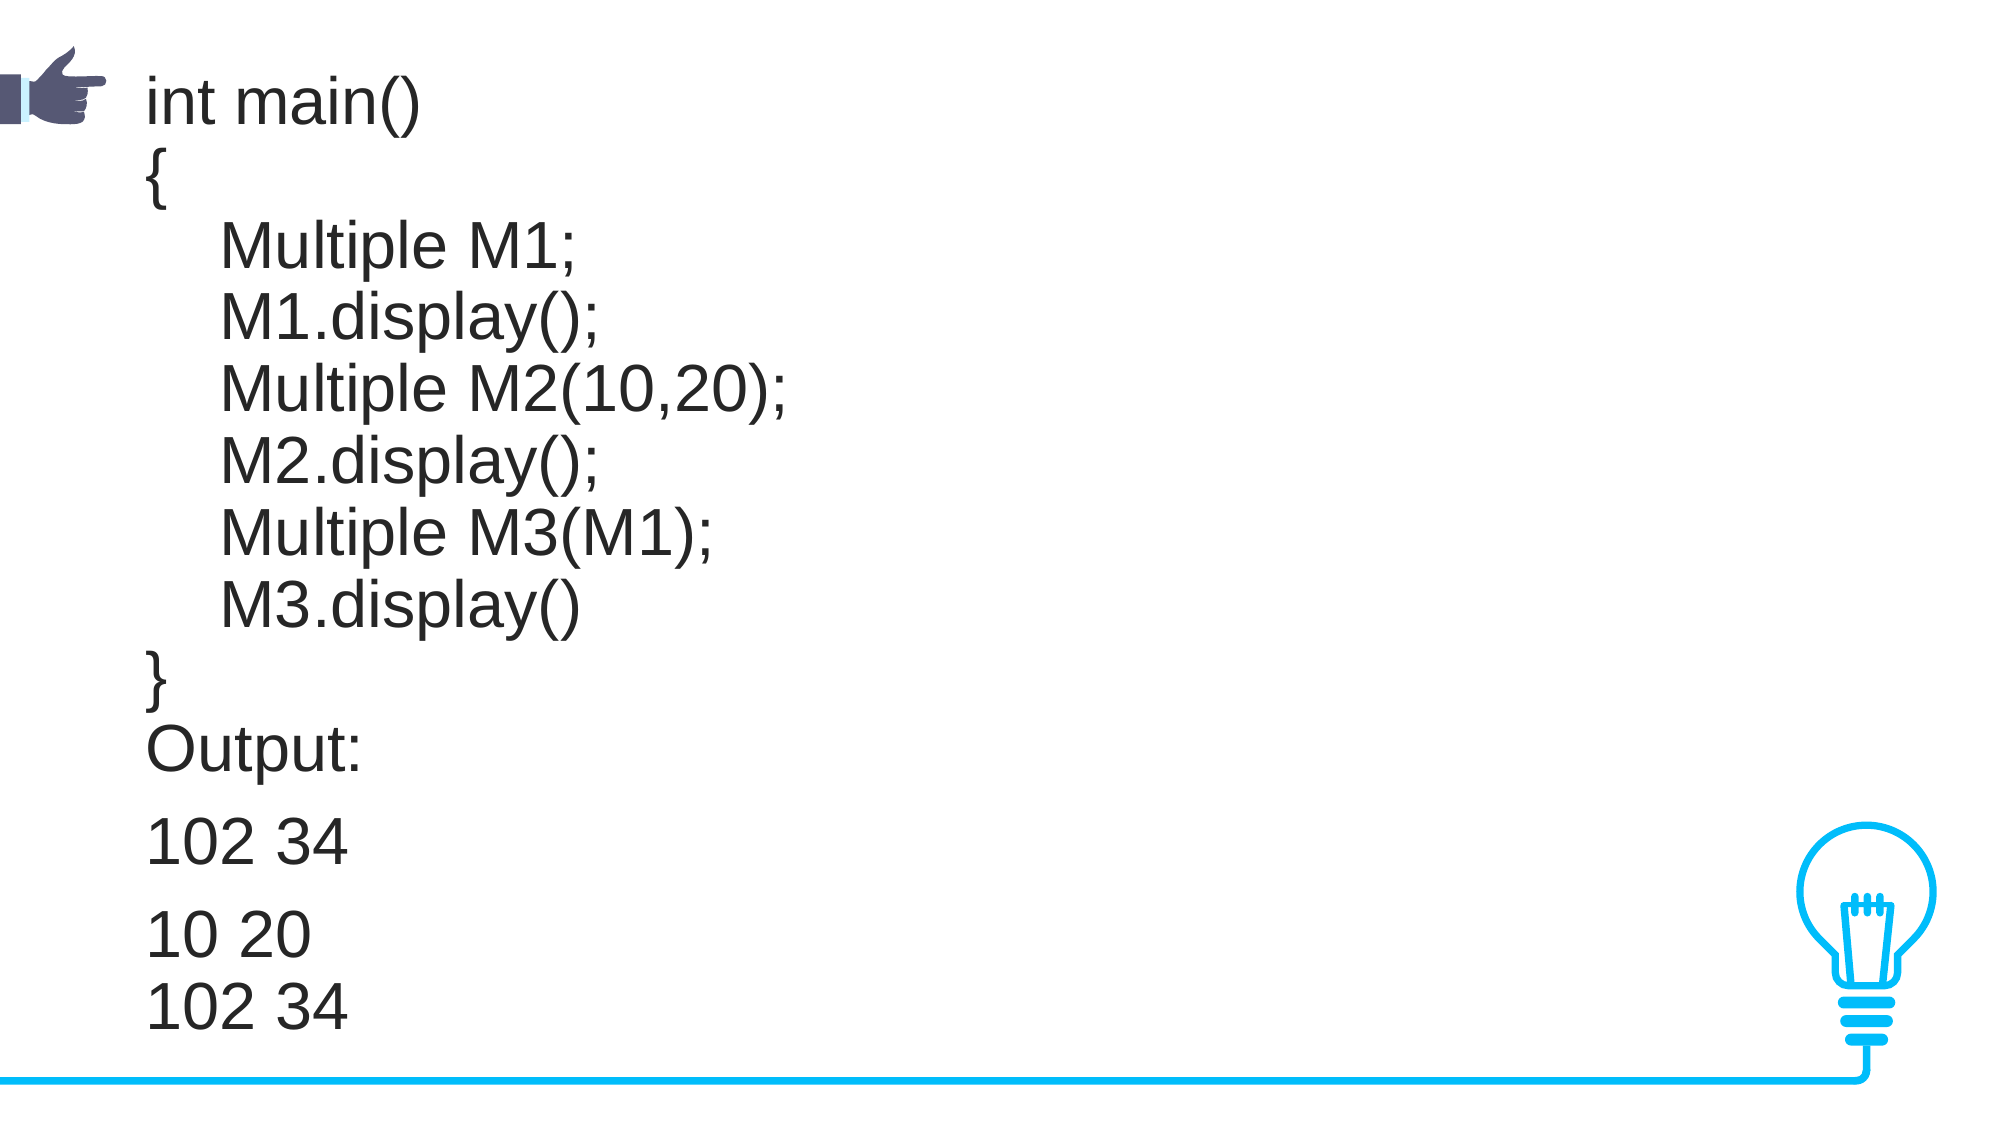

int main()
{
    Multiple M1;
    M1.display();
    Multiple M2(10,20);
    M2.display();
    Multiple M3(M1);
    M3.display()
}
Output:
102 34
10 20
102 34